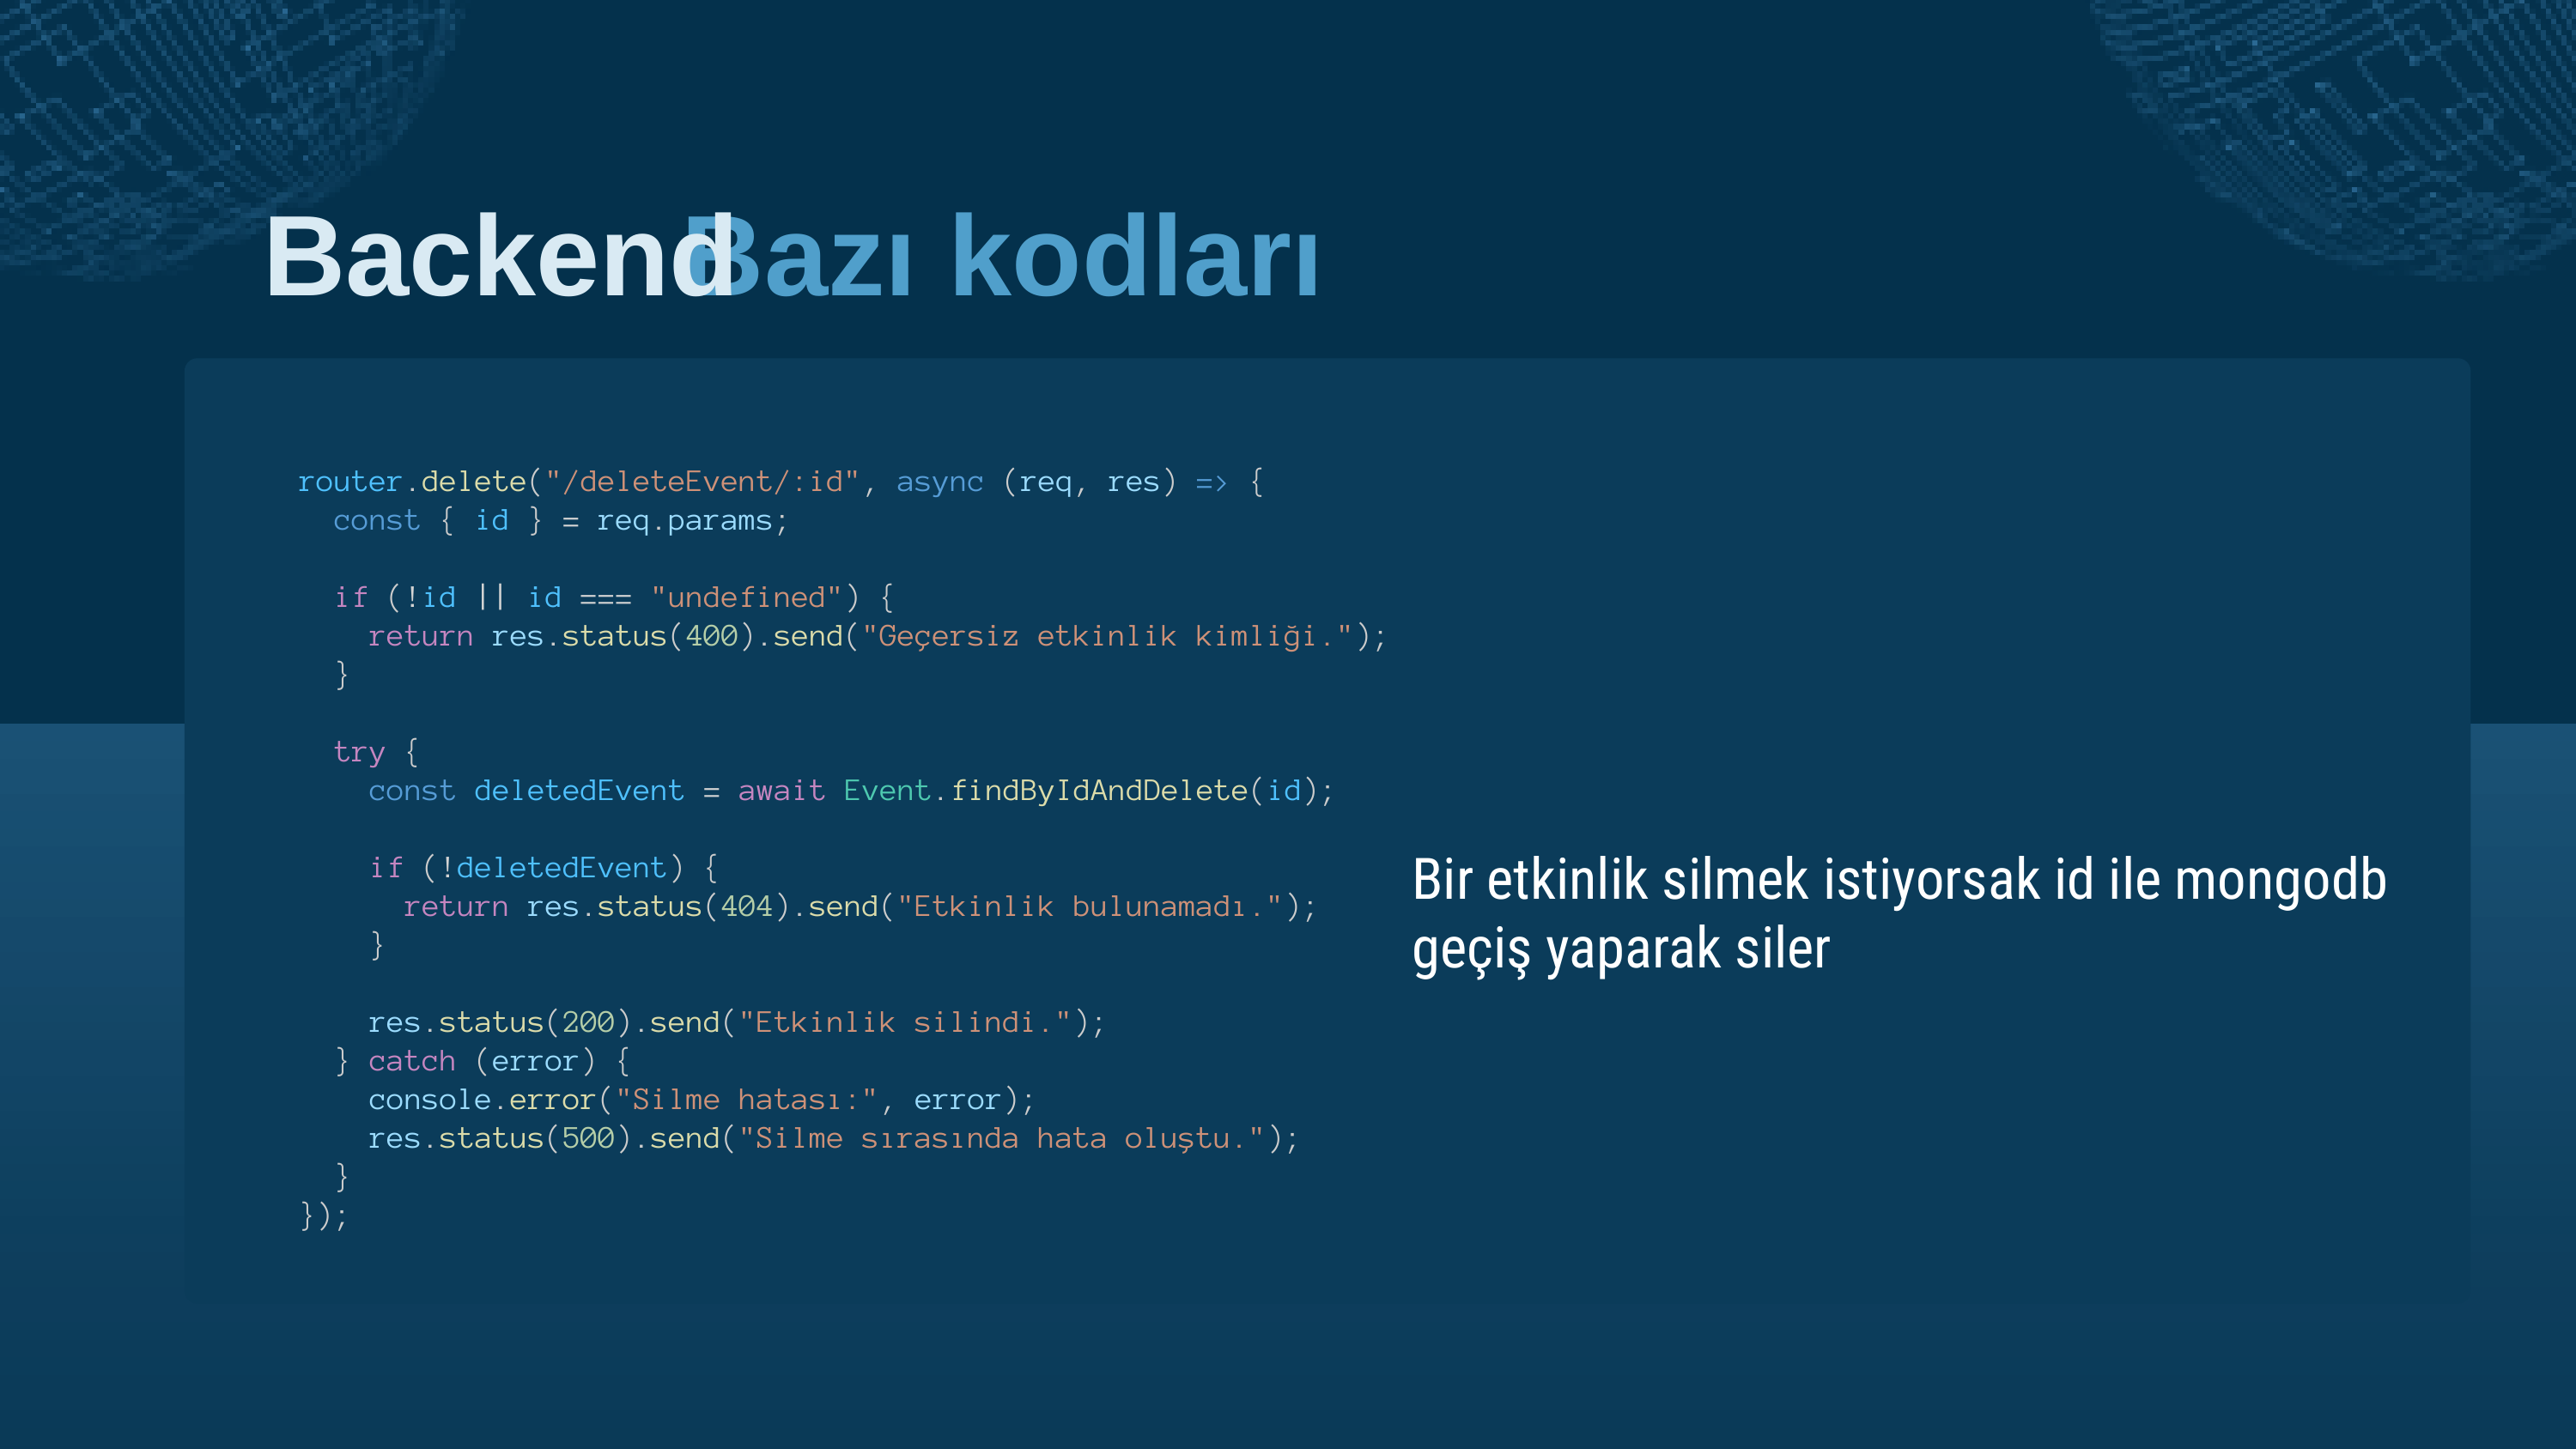

Backend
Bazı kodları

router.delete("/deleteEvent/:id", async (req, res) => {
  const { id } = req.params;
  if (!id || id === "undefined") {
    return res.status(400).send("Geçersiz etkinlik kimliği.");
  }
  try {
    const deletedEvent = await Event.findByIdAndDelete(id);

    if (!deletedEvent) {
      return res.status(404).send("Etkinlik bulunamadı.");
    }
    res.status(200).send("Etkinlik silindi.");
  } catch (error) {
    console.error("Silme hatası:", error);
    res.status(500).send("Silme sırasında hata oluştu.");
  }
});

Bir etkinlik silmek istiyorsak id ile mongodb geçiş yaparak siler